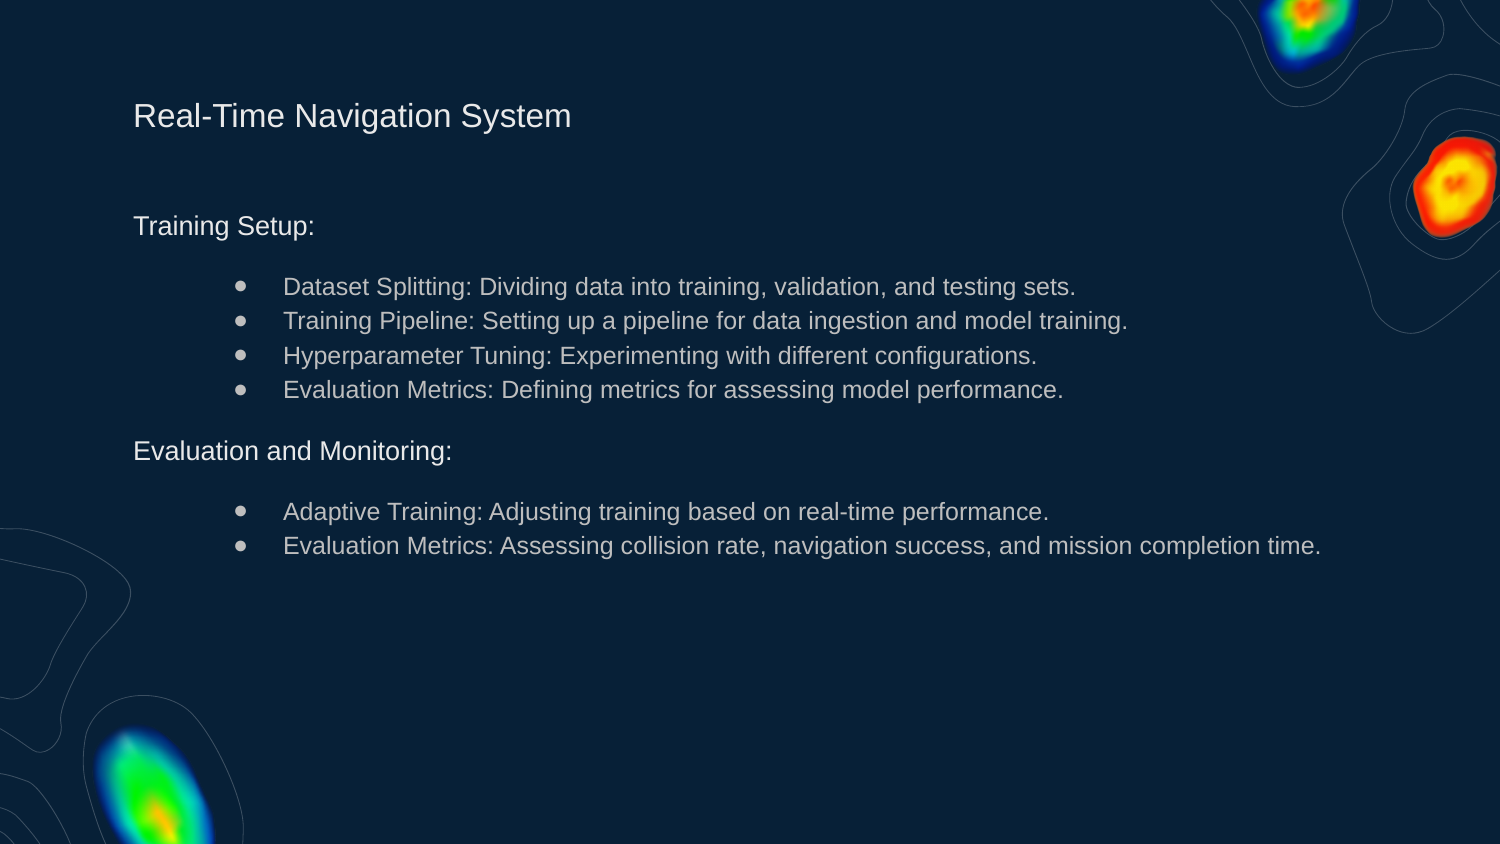

# Real-Time Navigation System

Training Setup:
Dataset Splitting: Dividing data into training, validation, and testing sets.
Training Pipeline: Setting up a pipeline for data ingestion and model training.
Hyperparameter Tuning: Experimenting with different configurations.
Evaluation Metrics: Defining metrics for assessing model performance.
Evaluation and Monitoring:
Adaptive Training: Adjusting training based on real-time performance.
Evaluation Metrics: Assessing collision rate, navigation success, and mission completion time.